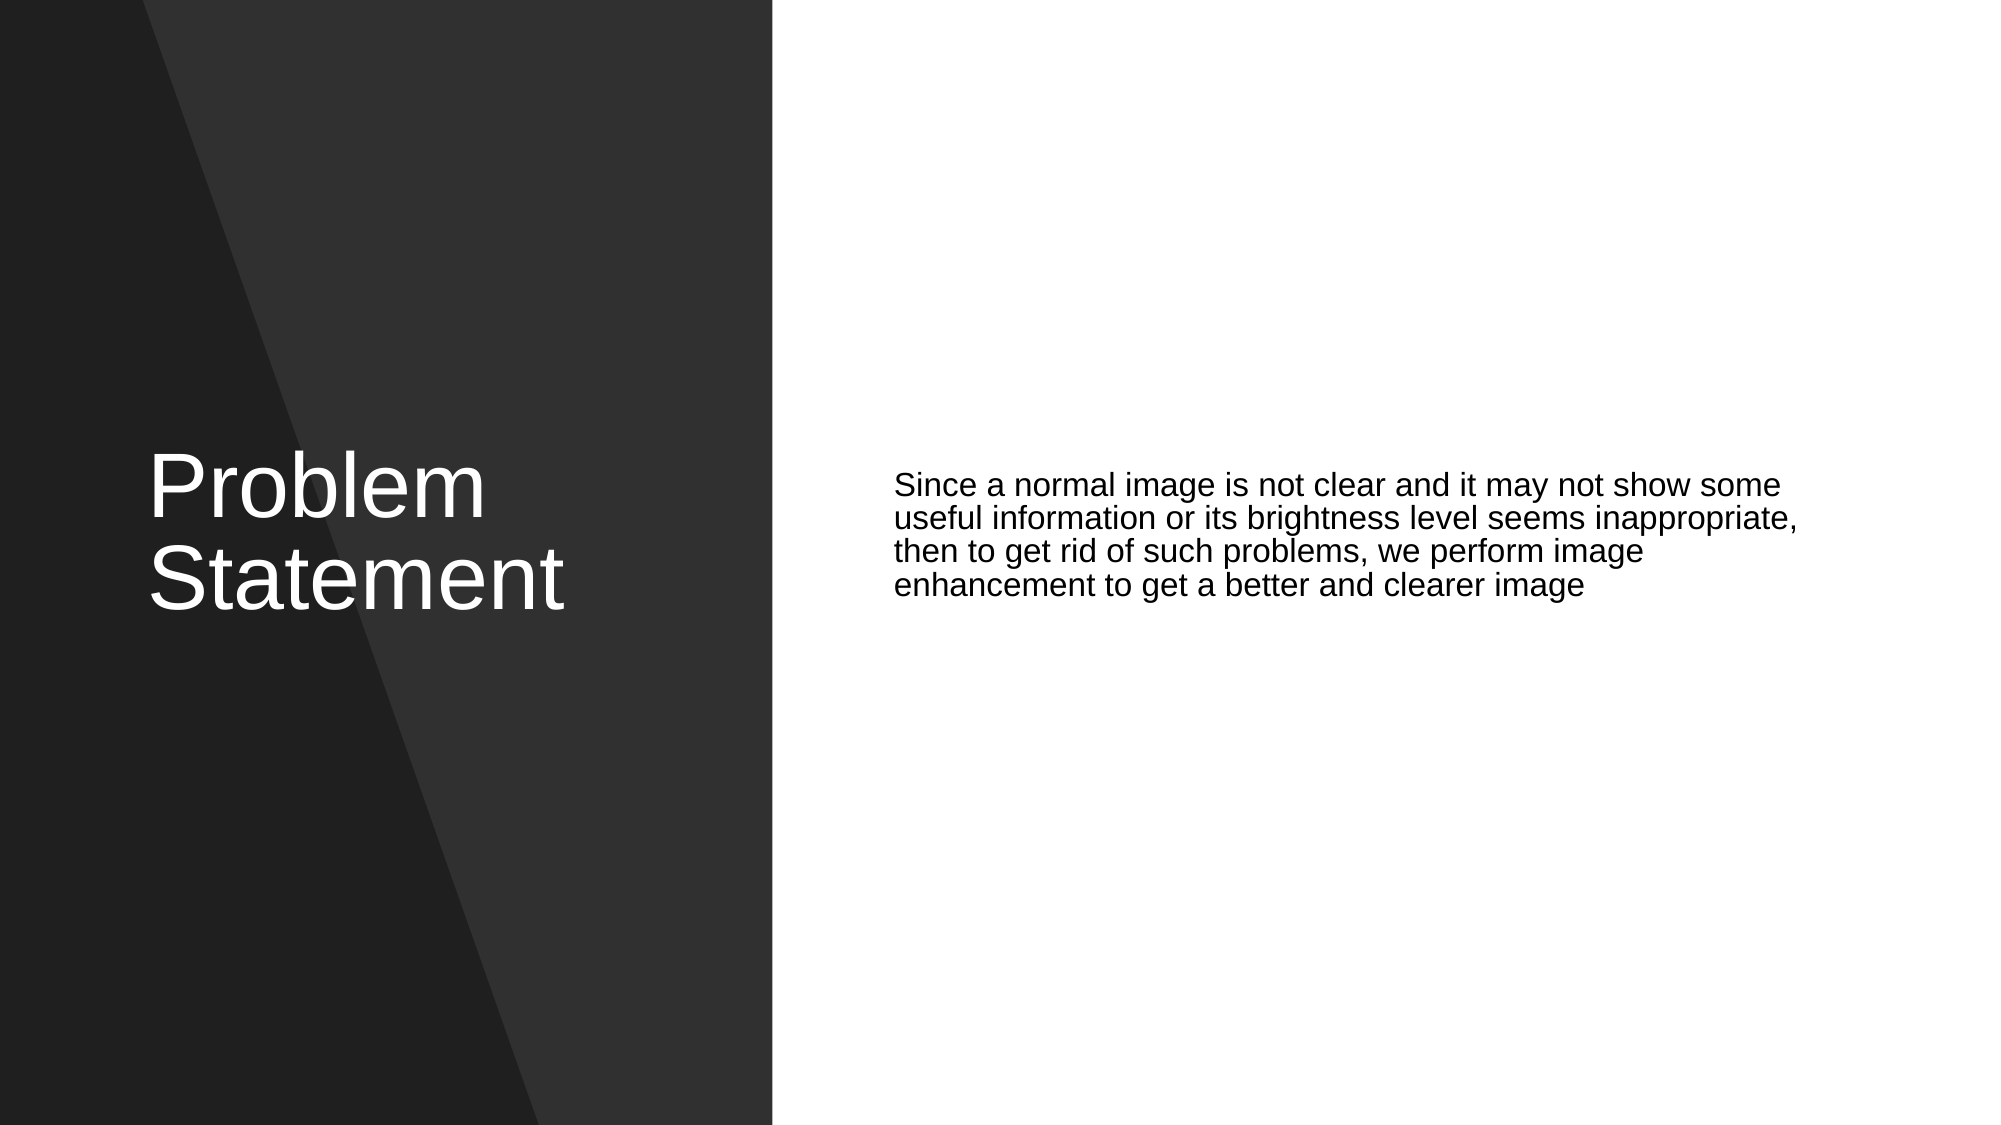

Problem Statement
Since a normal image is not clear and it may not show some useful information or its brightness level seems inappropriate, then to get rid of such problems, we perform image enhancement to get a better and clearer image